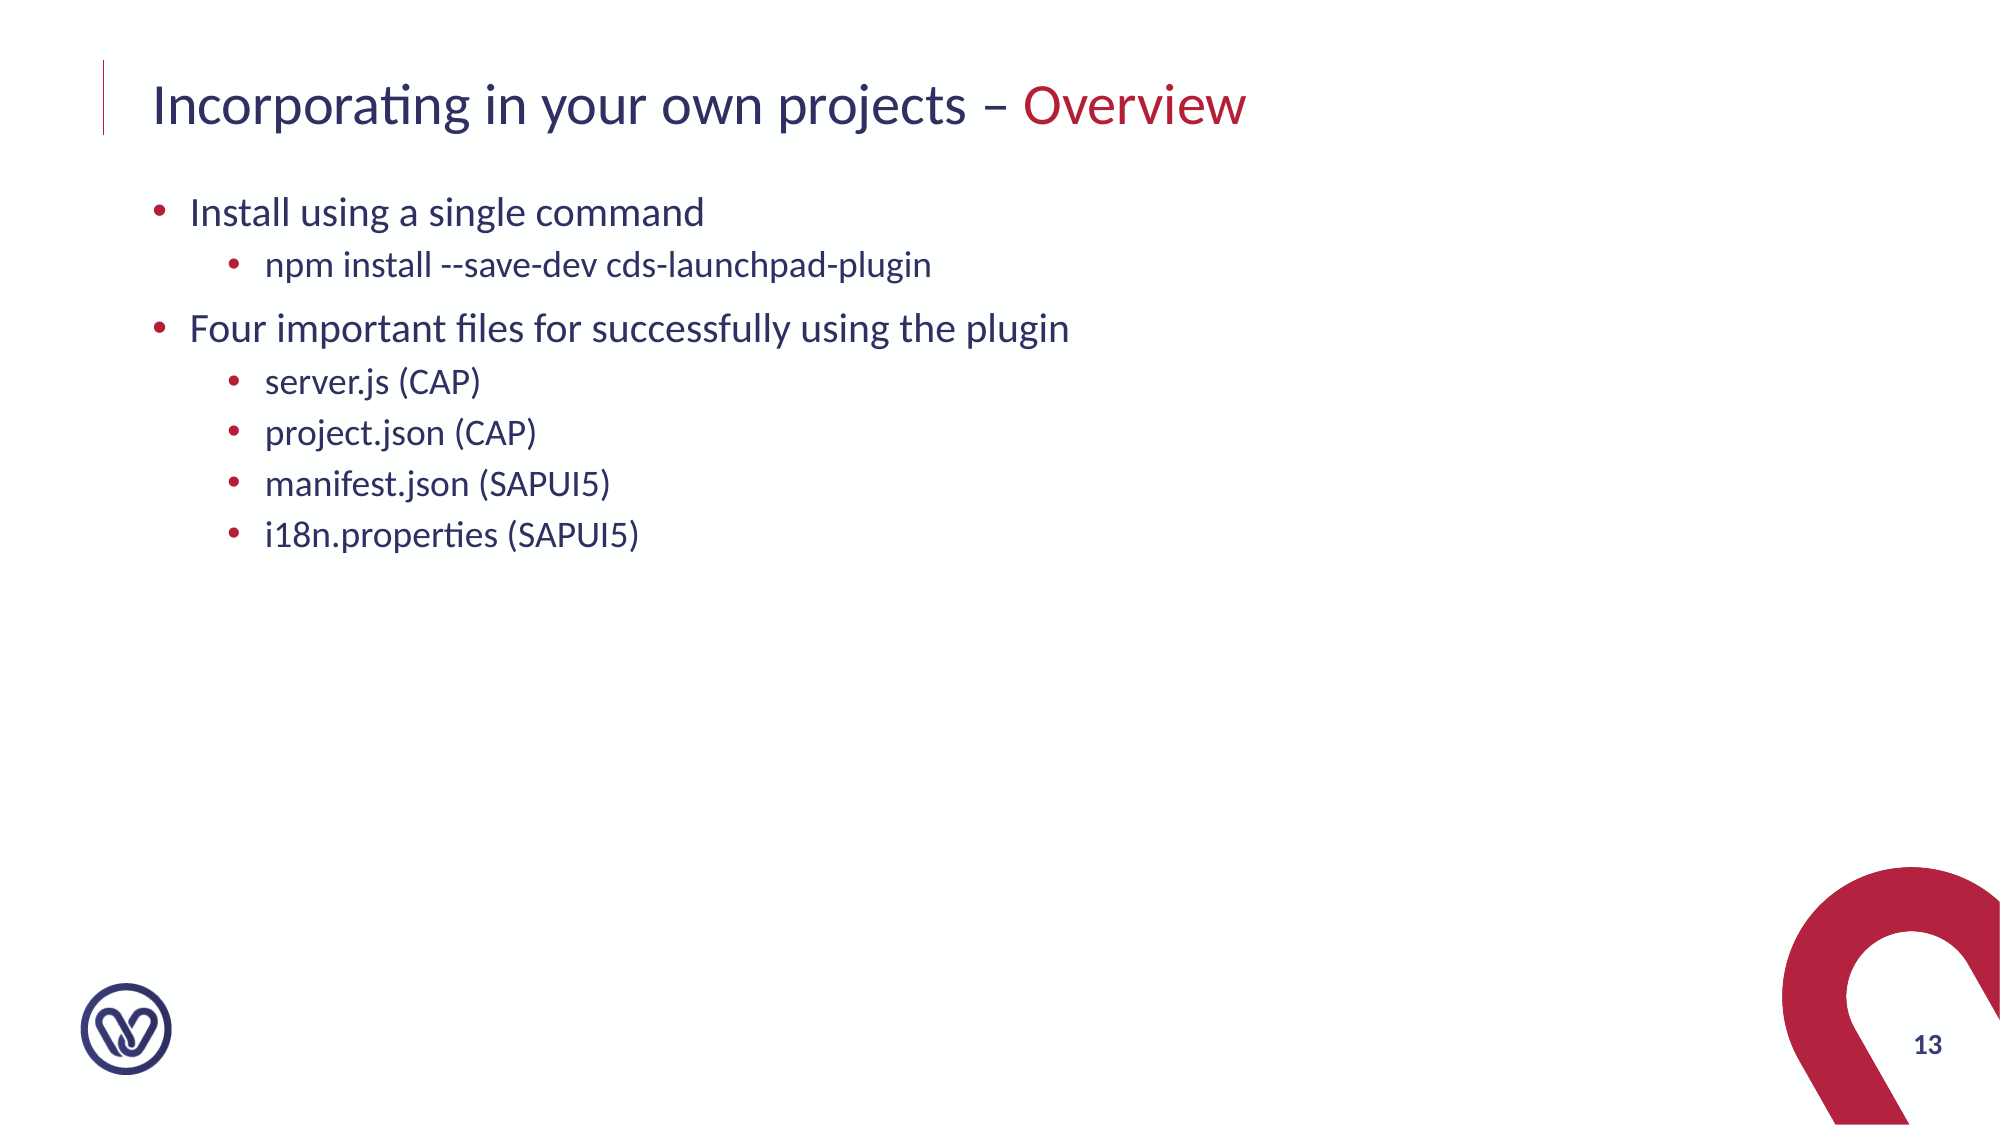

# Incorporating in your own projects – Overview
Install using a single command
npm install --save-dev cds-launchpad-plugin
Four important files for successfully using the plugin
server.js (CAP)
project.json (CAP)
manifest.json (SAPUI5)
i18n.properties (SAPUI5)
13